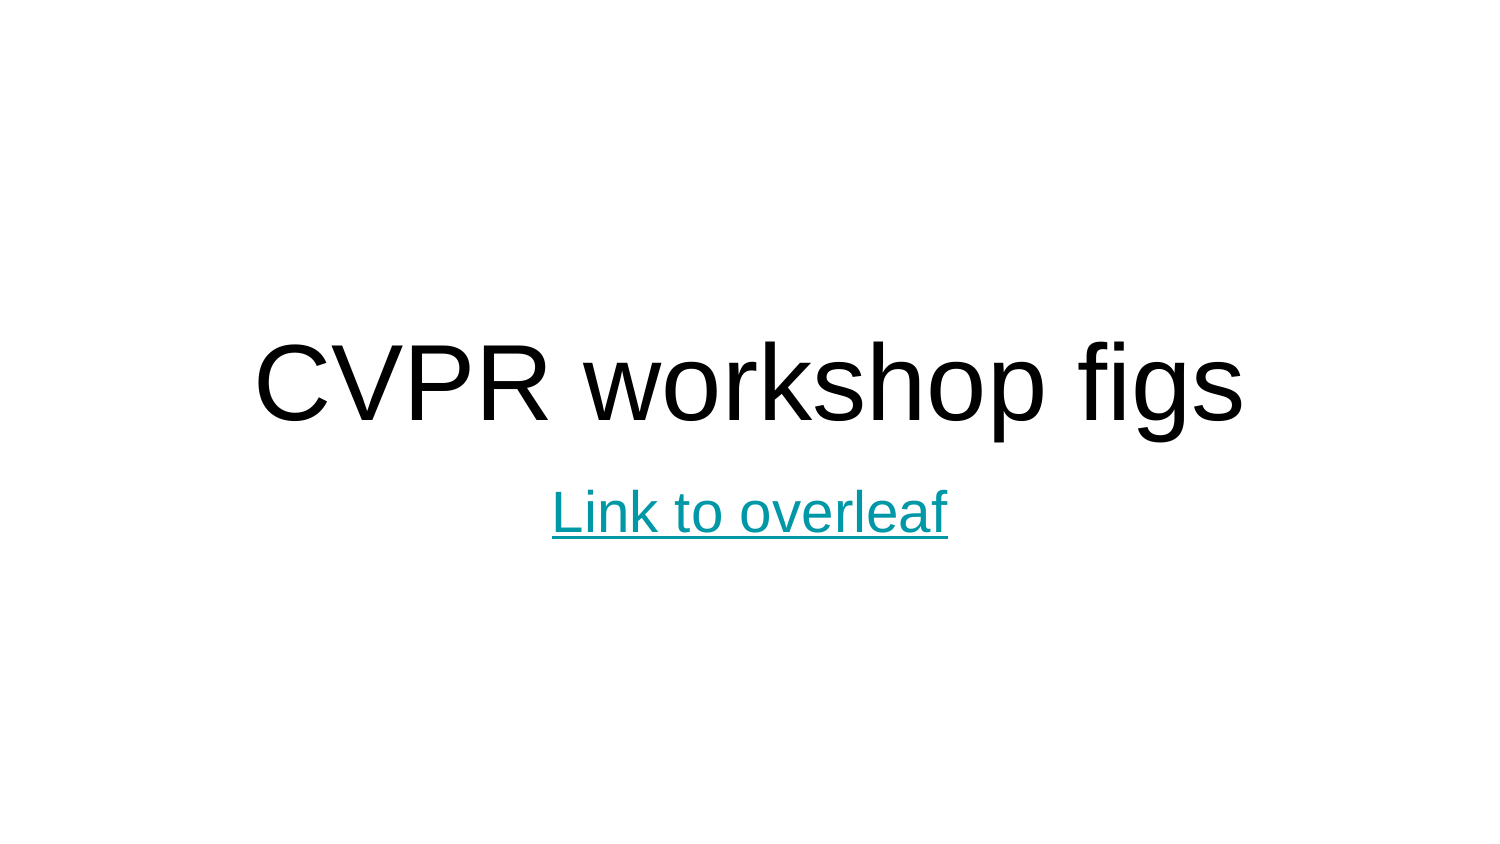

# CVPR workshop figs
Link to overleaf